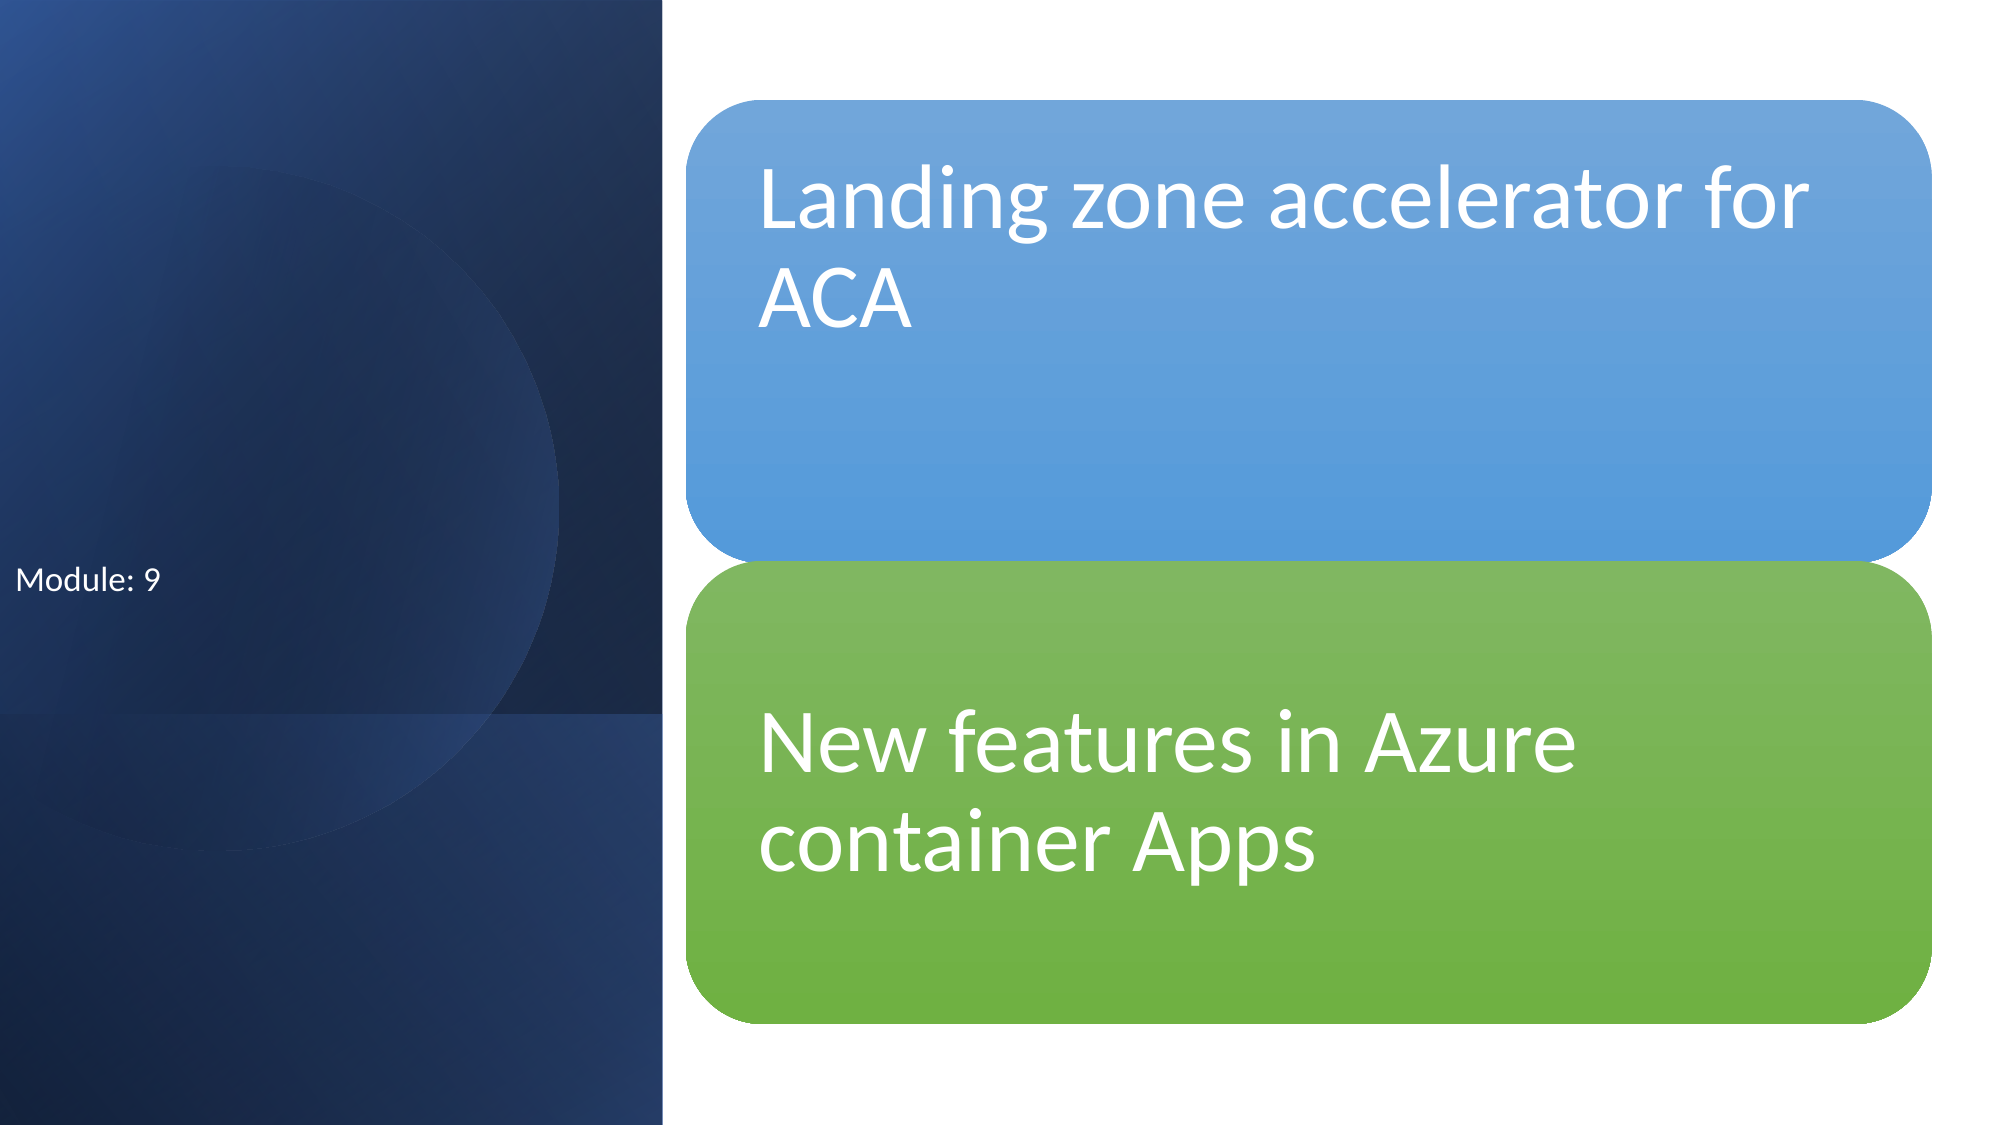

Landing zone accelerator for ACA

New features in Azure container Apps

# Module: 9